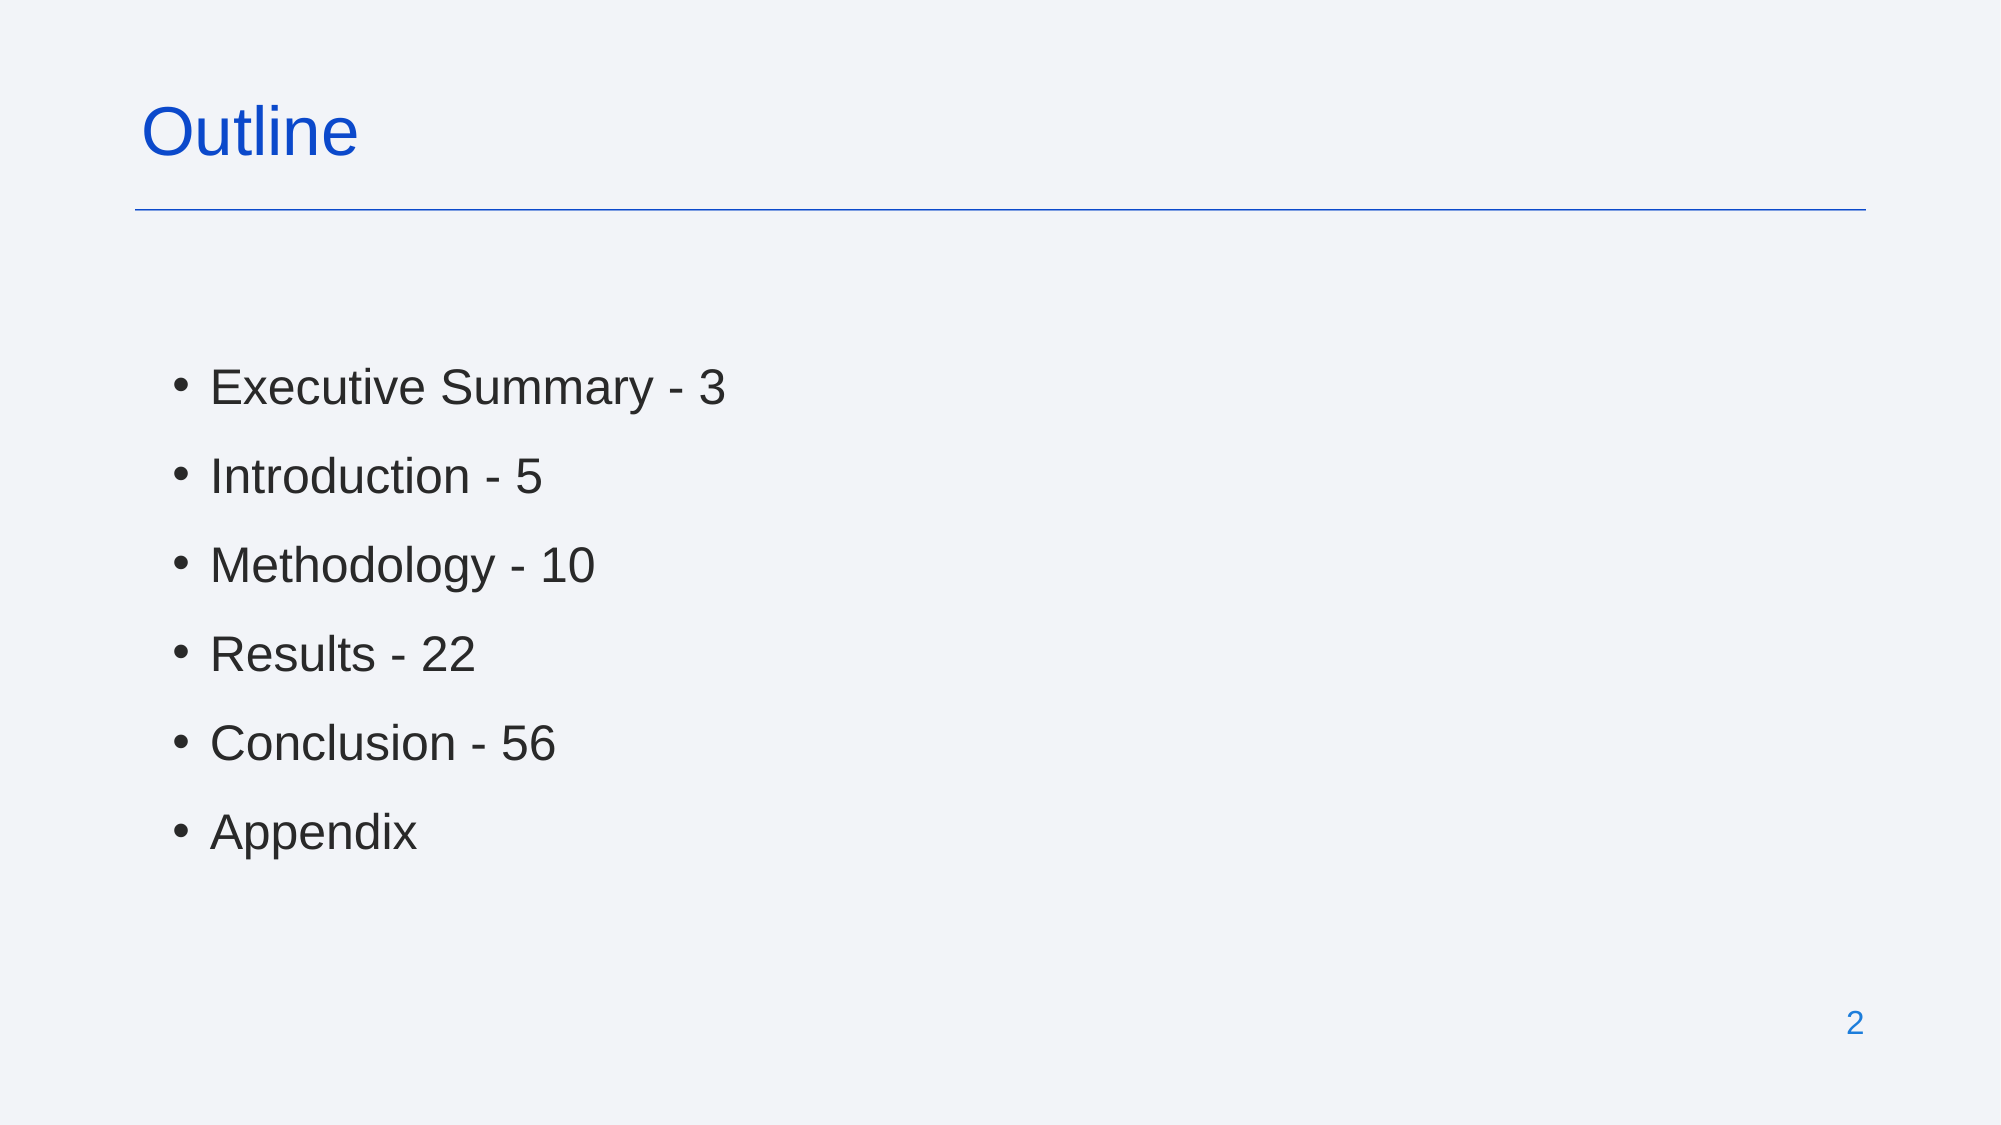

Outline
Executive Summary - 3
Introduction - 5
Methodology - 10
Results - 22
Conclusion - 56
Appendix
2